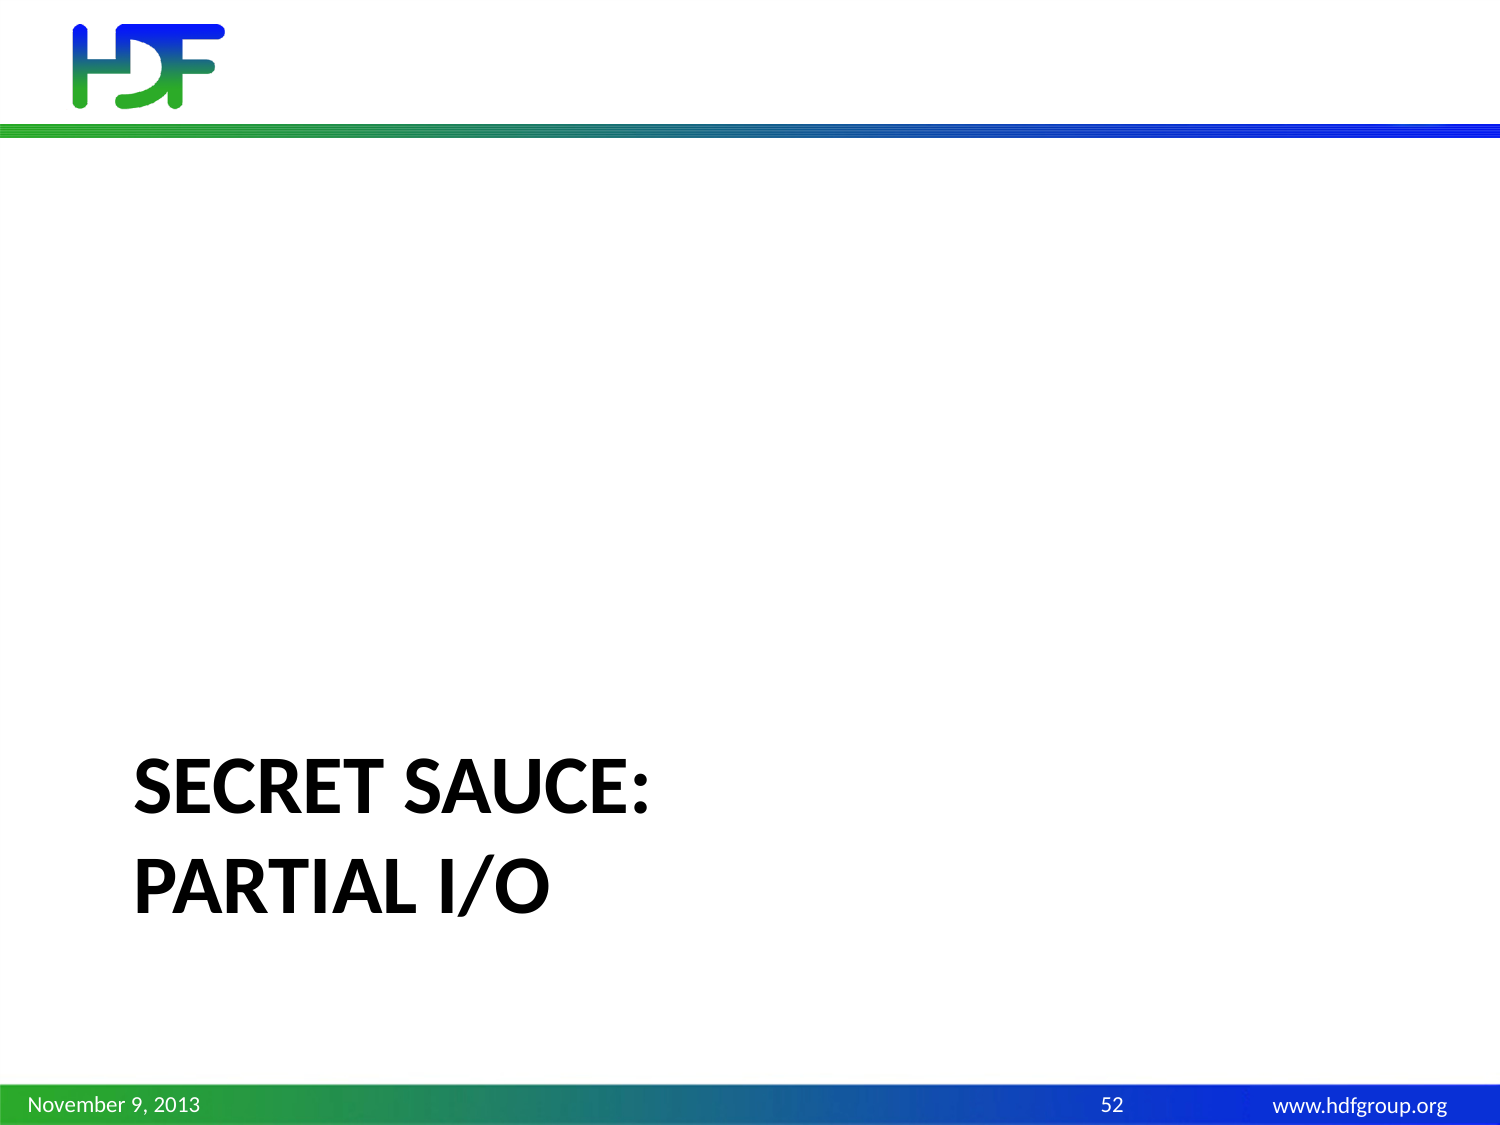

# Secret Sauce: Partial i/o
November 9, 2013
52